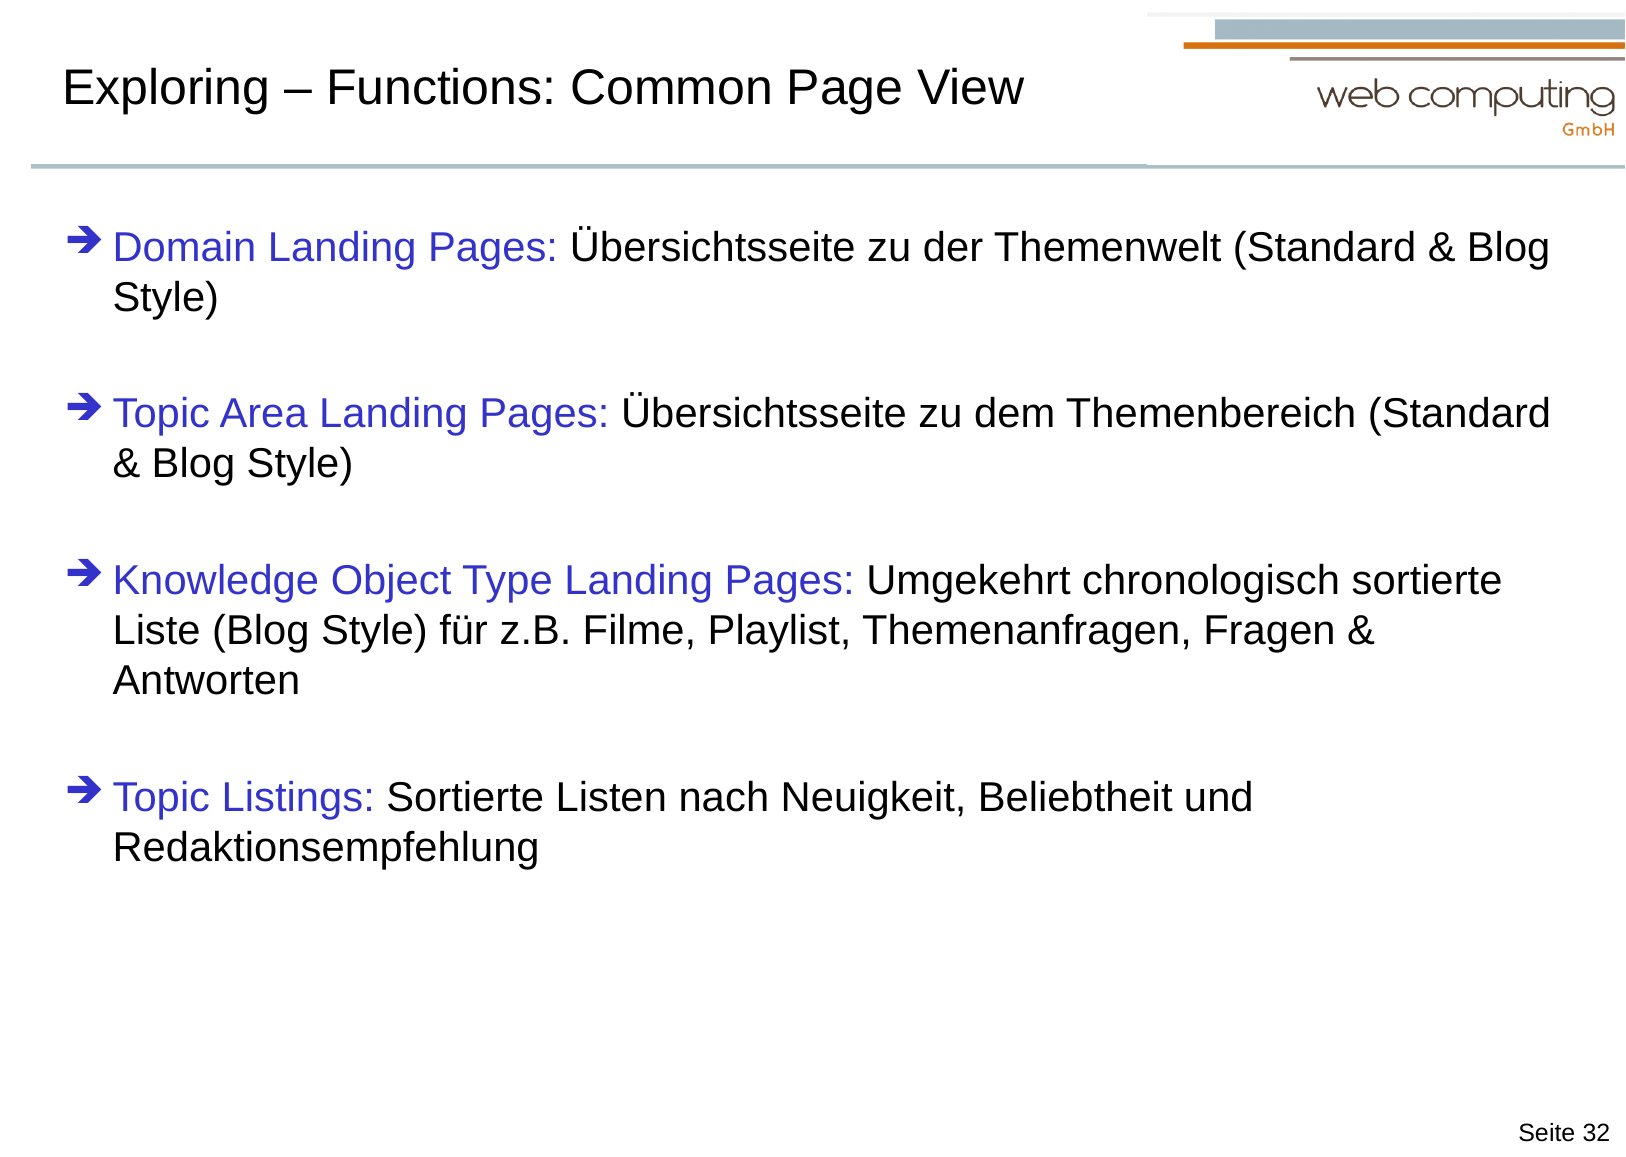

# Exploring – Functions: Common Page View
Domain Landing Pages: Übersichtsseite zu der Themenwelt (Standard & Blog Style)

Topic Area Landing Pages: Übersichtsseite zu dem Themenbereich (Standard & Blog Style)

Knowledge Object Type Landing Pages: Umgekehrt chronologisch sortierte Liste (Blog Style) für z.B. Filme, Playlist, Themenanfragen, Fragen & Antworten

Topic Listings: Sortierte Listen nach Neuigkeit, Beliebtheit und Redaktionsempfehlung
Seite 32